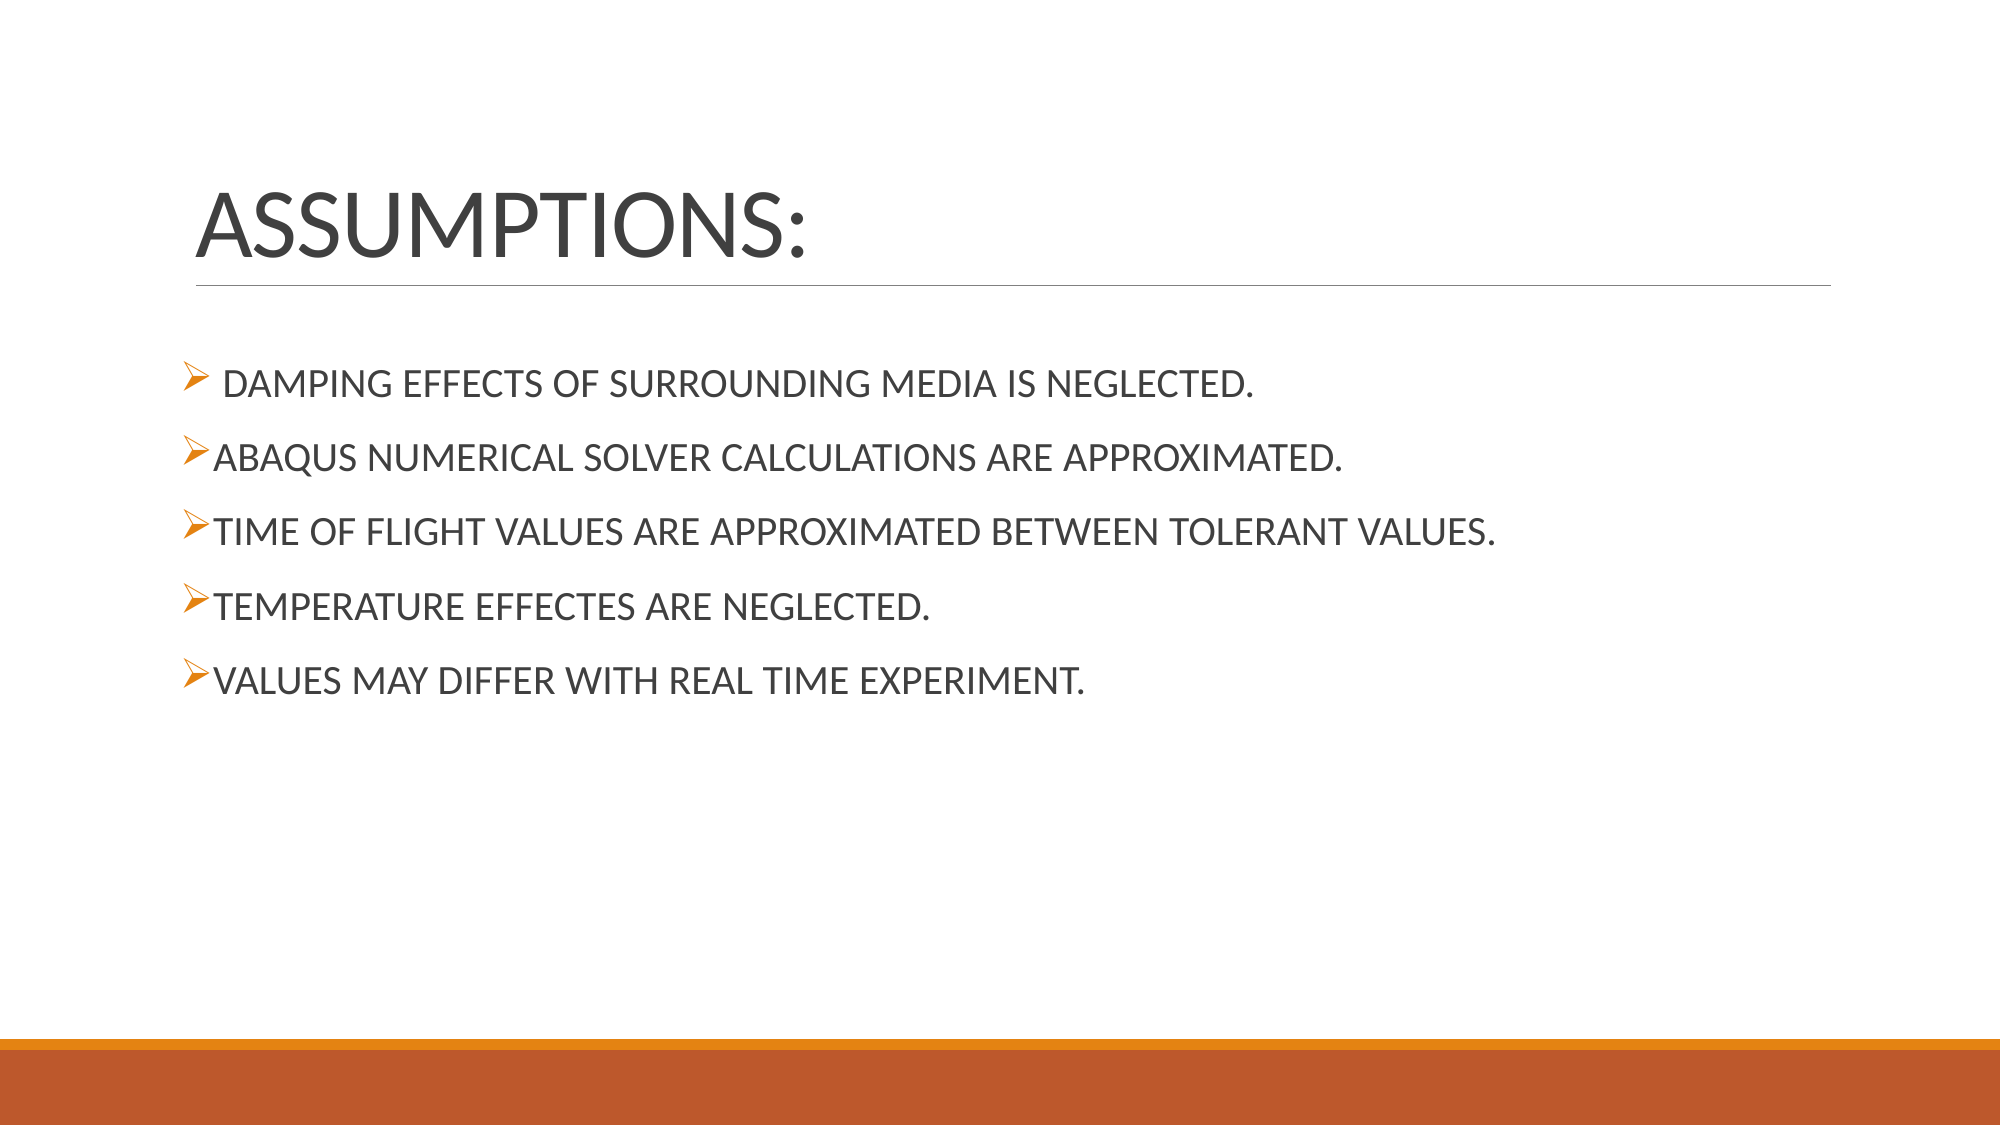

# ASSUMPTIONS:
 DAMPING EFFECTS OF SURROUNDING MEDIA IS NEGLECTED.
ABAQUS NUMERICAL SOLVER CALCULATIONS ARE APPROXIMATED.
TIME OF FLIGHT VALUES ARE APPROXIMATED BETWEEN TOLERANT VALUES.
TEMPERATURE EFFECTES ARE NEGLECTED.
VALUES MAY DIFFER WITH REAL TIME EXPERIMENT.